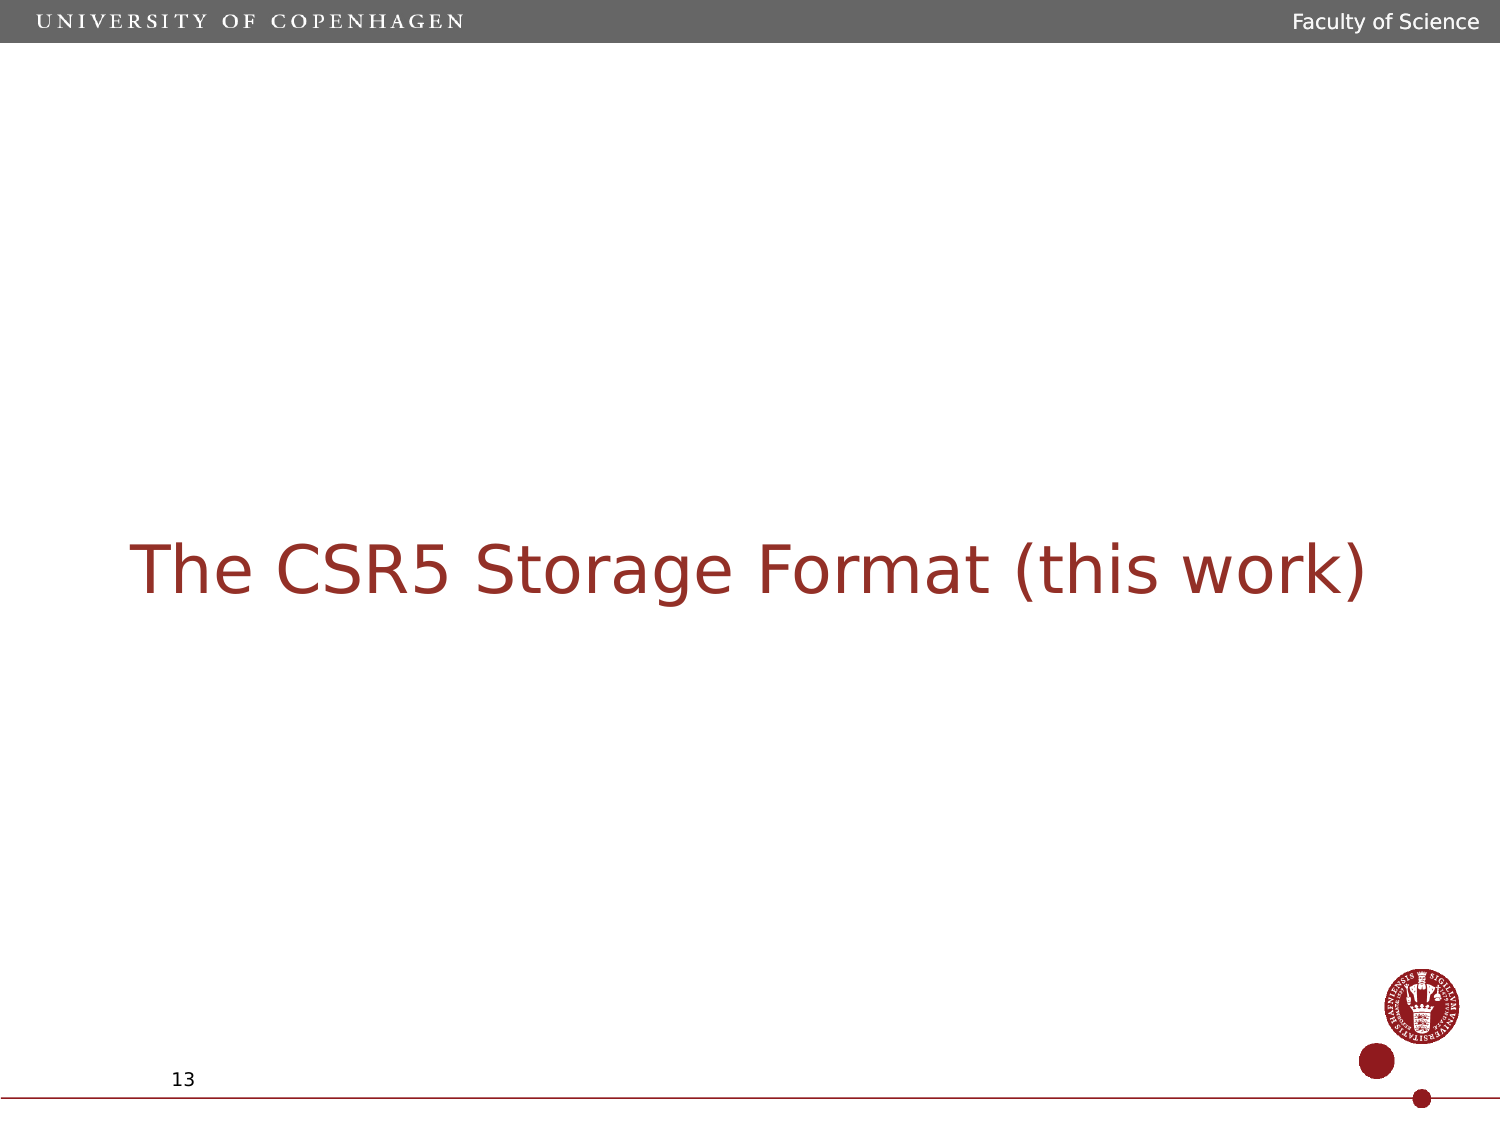

Faculty of Science
Faculty of Science
The CSR5 Storage Format (this work)
13